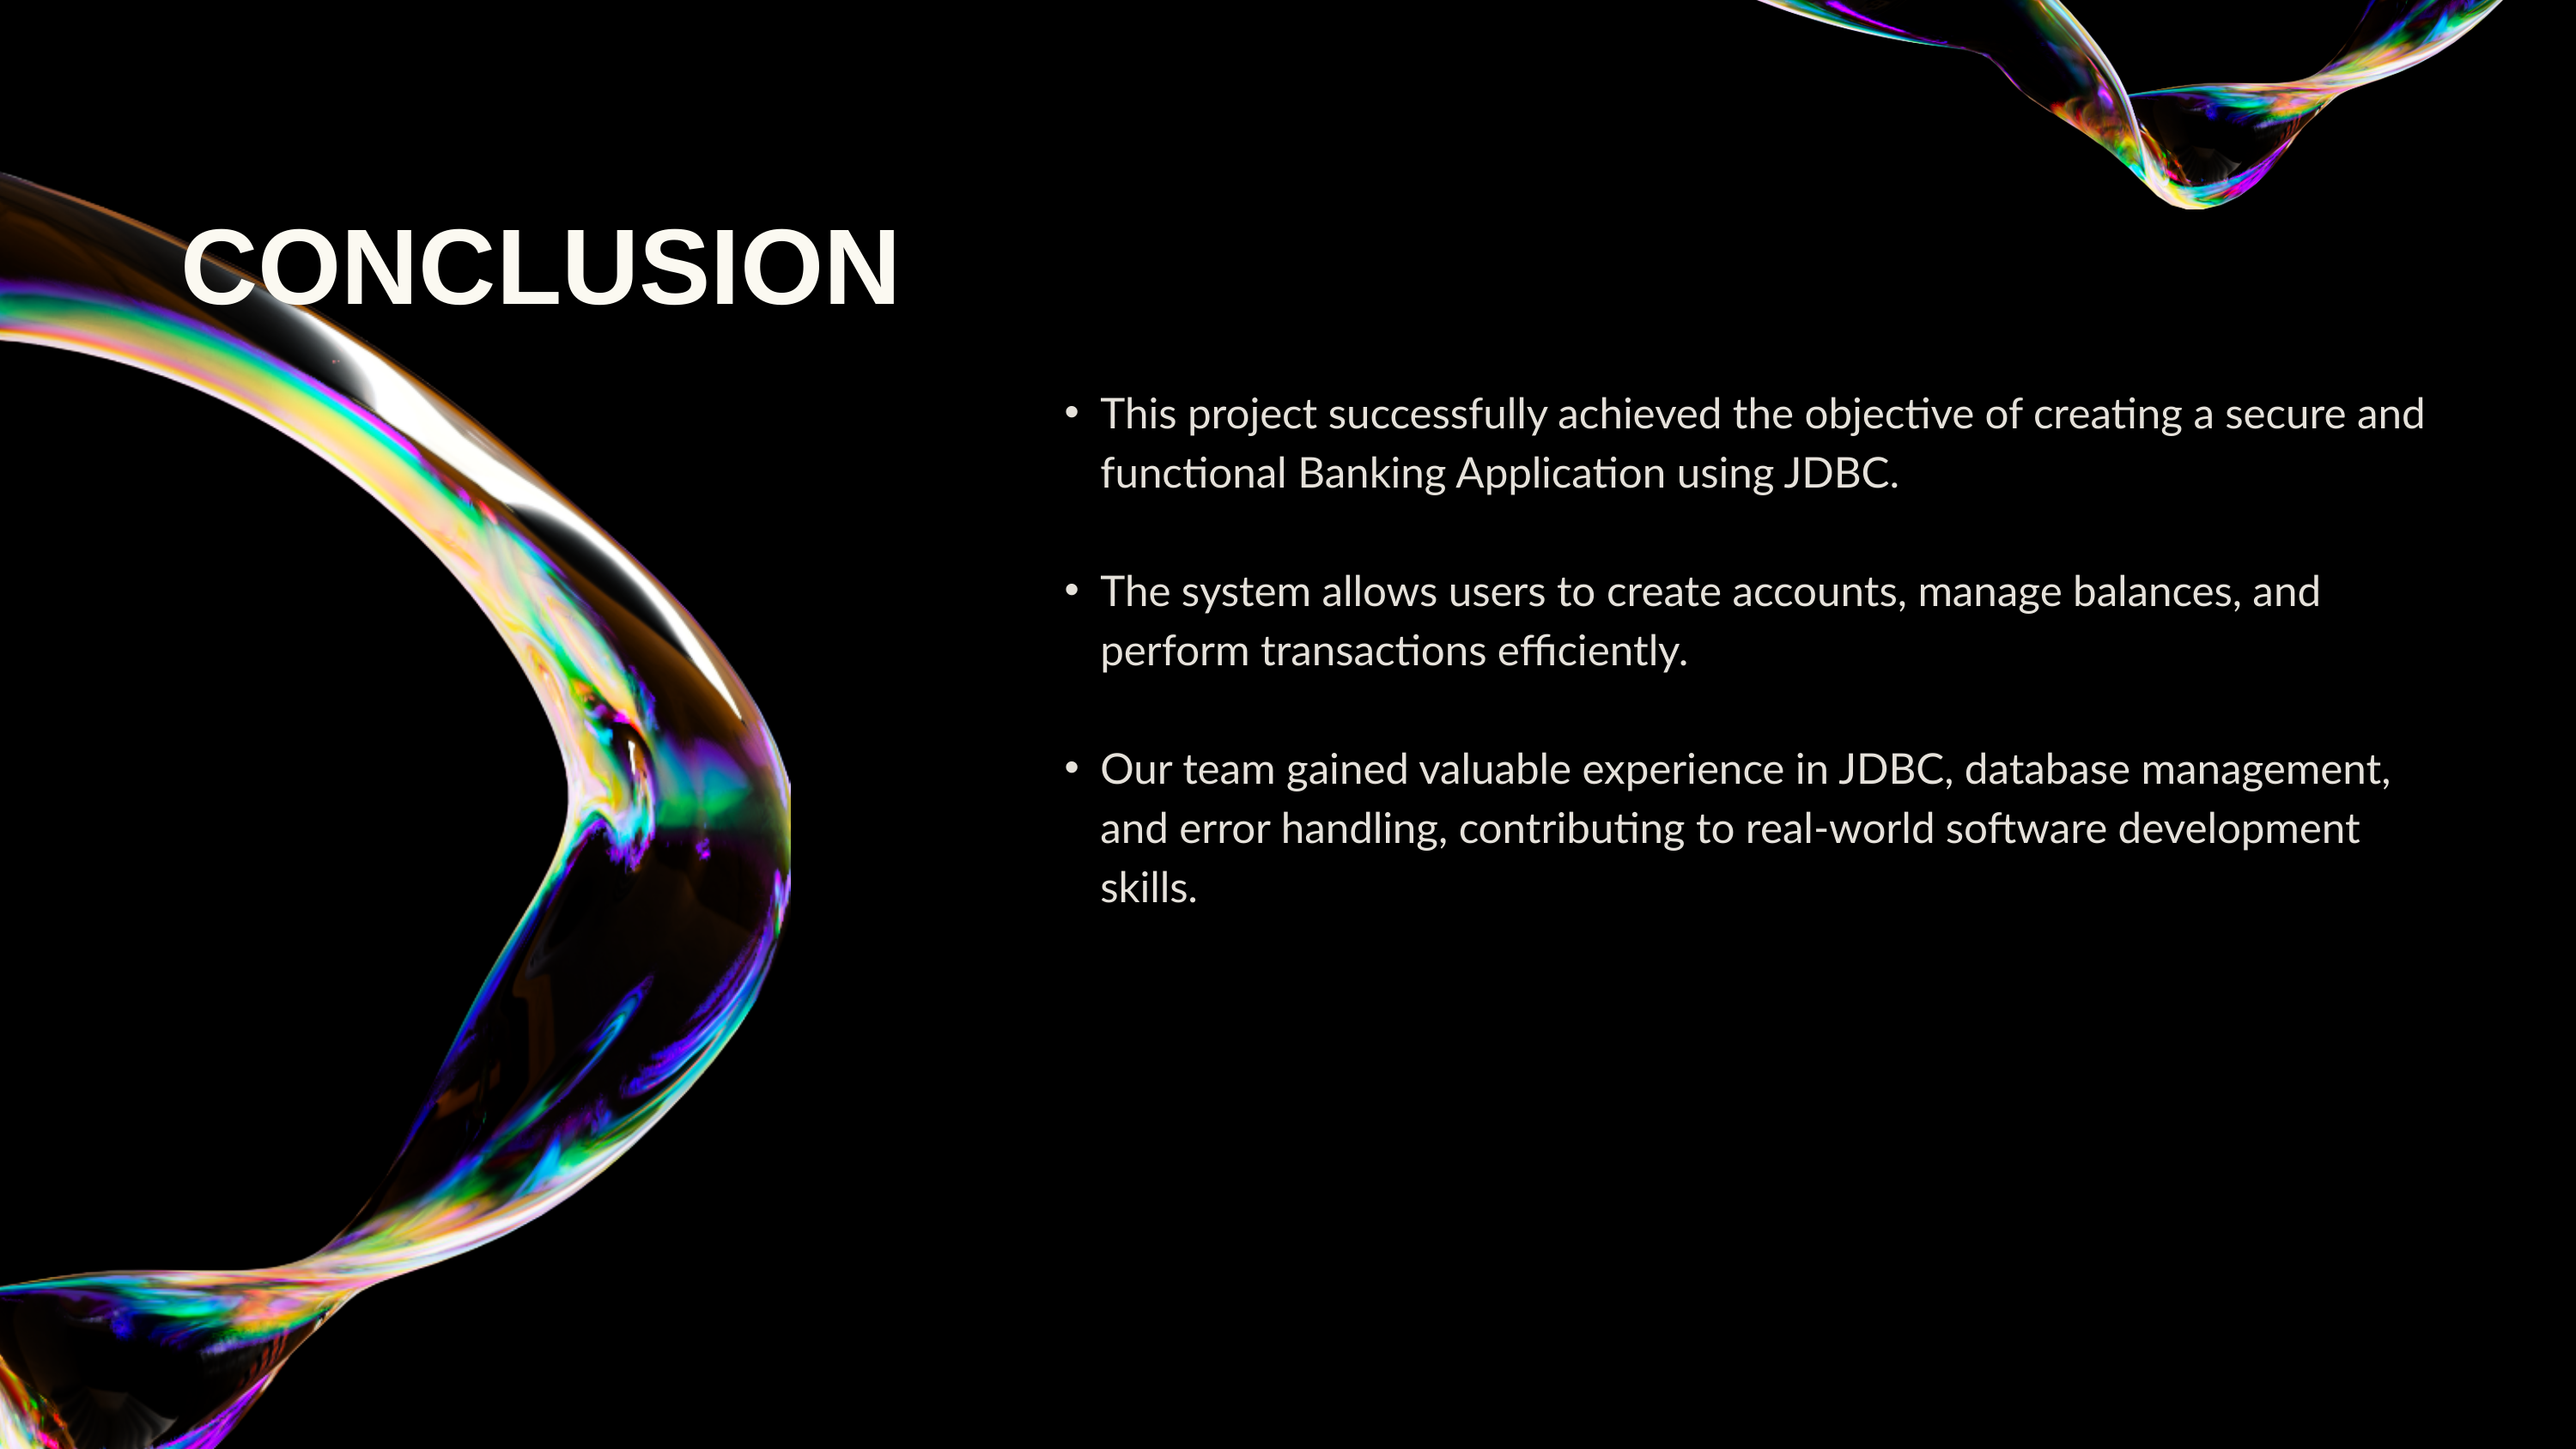

CONCLUSION
This project successfully achieved the objective of creating a secure and functional Banking Application using JDBC.

The system allows users to create accounts, manage balances, and perform transactions efficiently.

Our team gained valuable experience in JDBC, database management, and error handling, contributing to real-world software development skills.